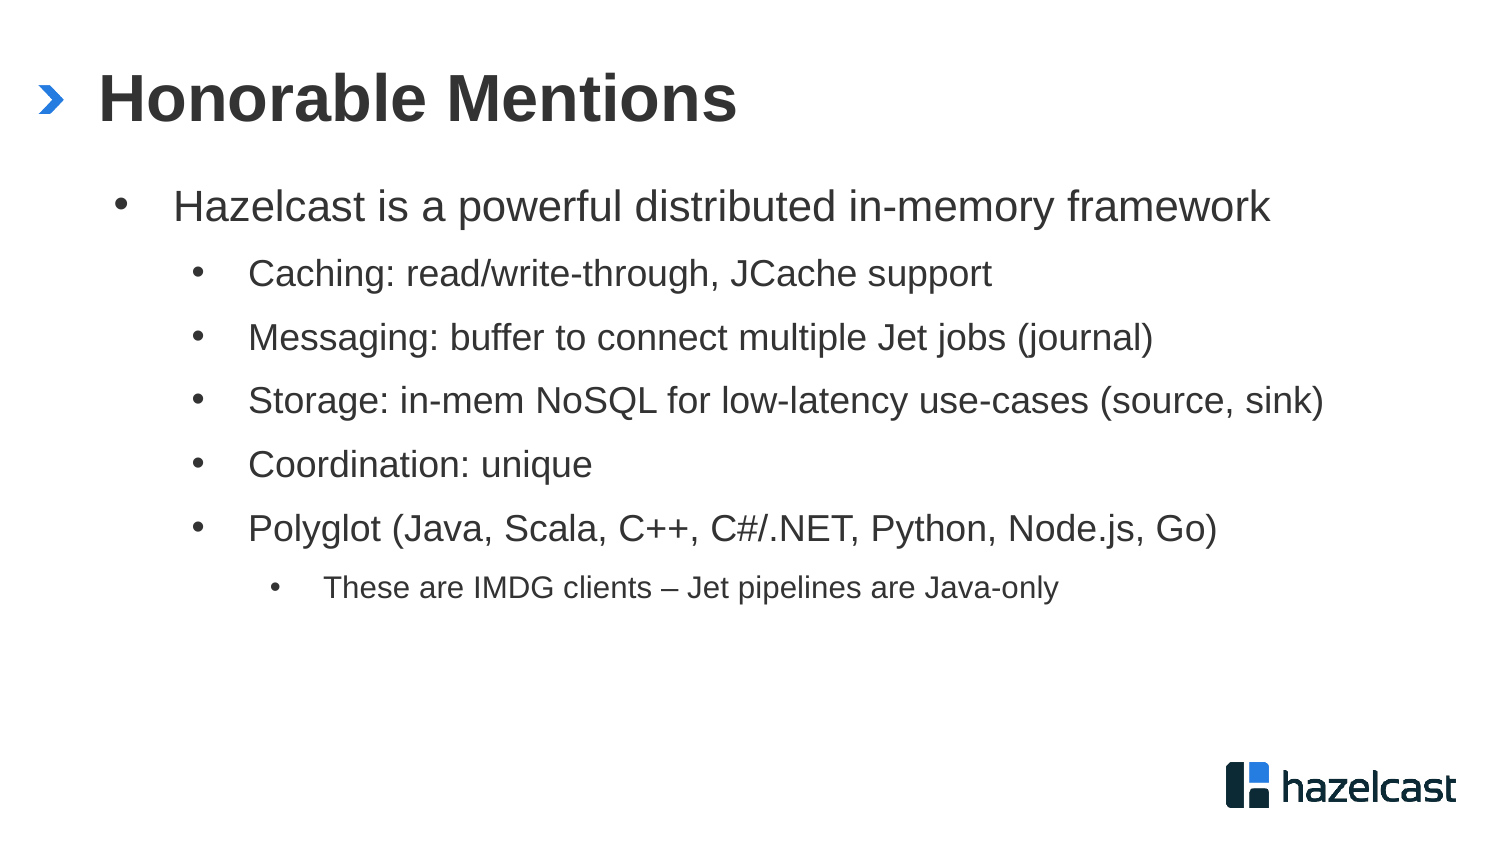

# Honorable Mentions
Hazelcast is a powerful distributed in-memory framework
Caching: read/write-through, JCache support
Messaging: buffer to connect multiple Jet jobs (journal)
Storage: in-mem NoSQL for low-latency use-cases (source, sink)
Coordination: unique
Polyglot (Java, Scala, C++, C#/.NET, Python, Node.js, Go)
These are IMDG clients – Jet pipelines are Java-only